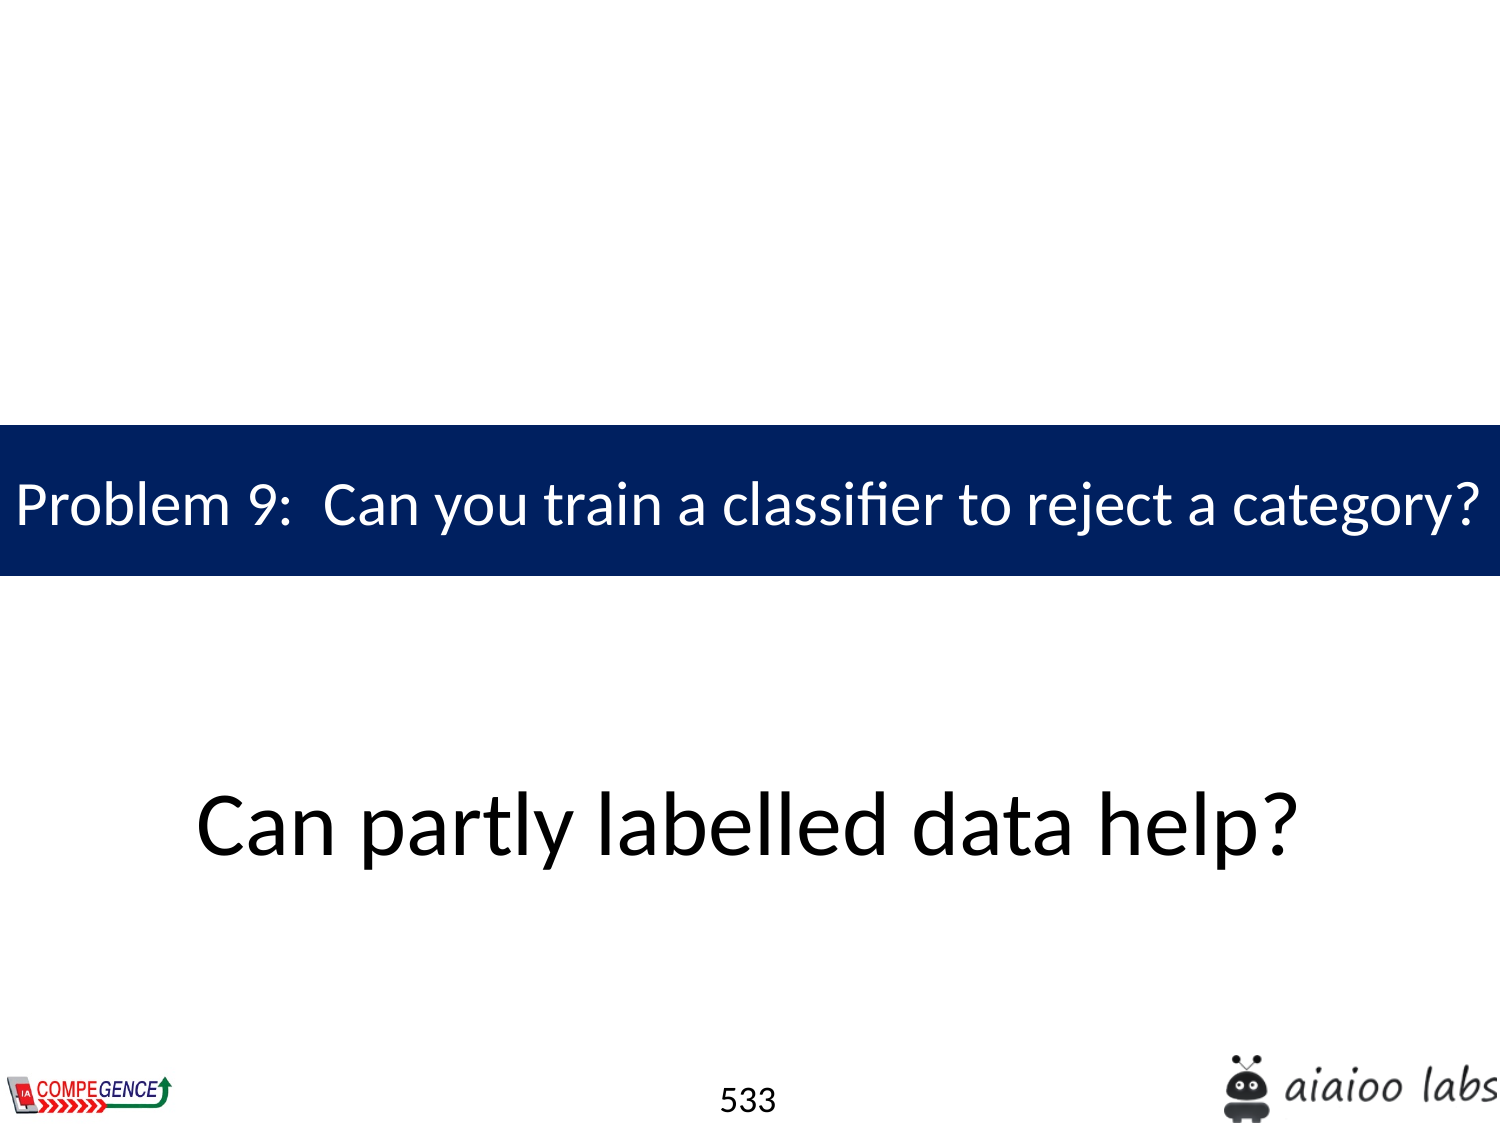

Problem 9:  Can you train a classifier to reject a category?
# Can partly labelled data help?